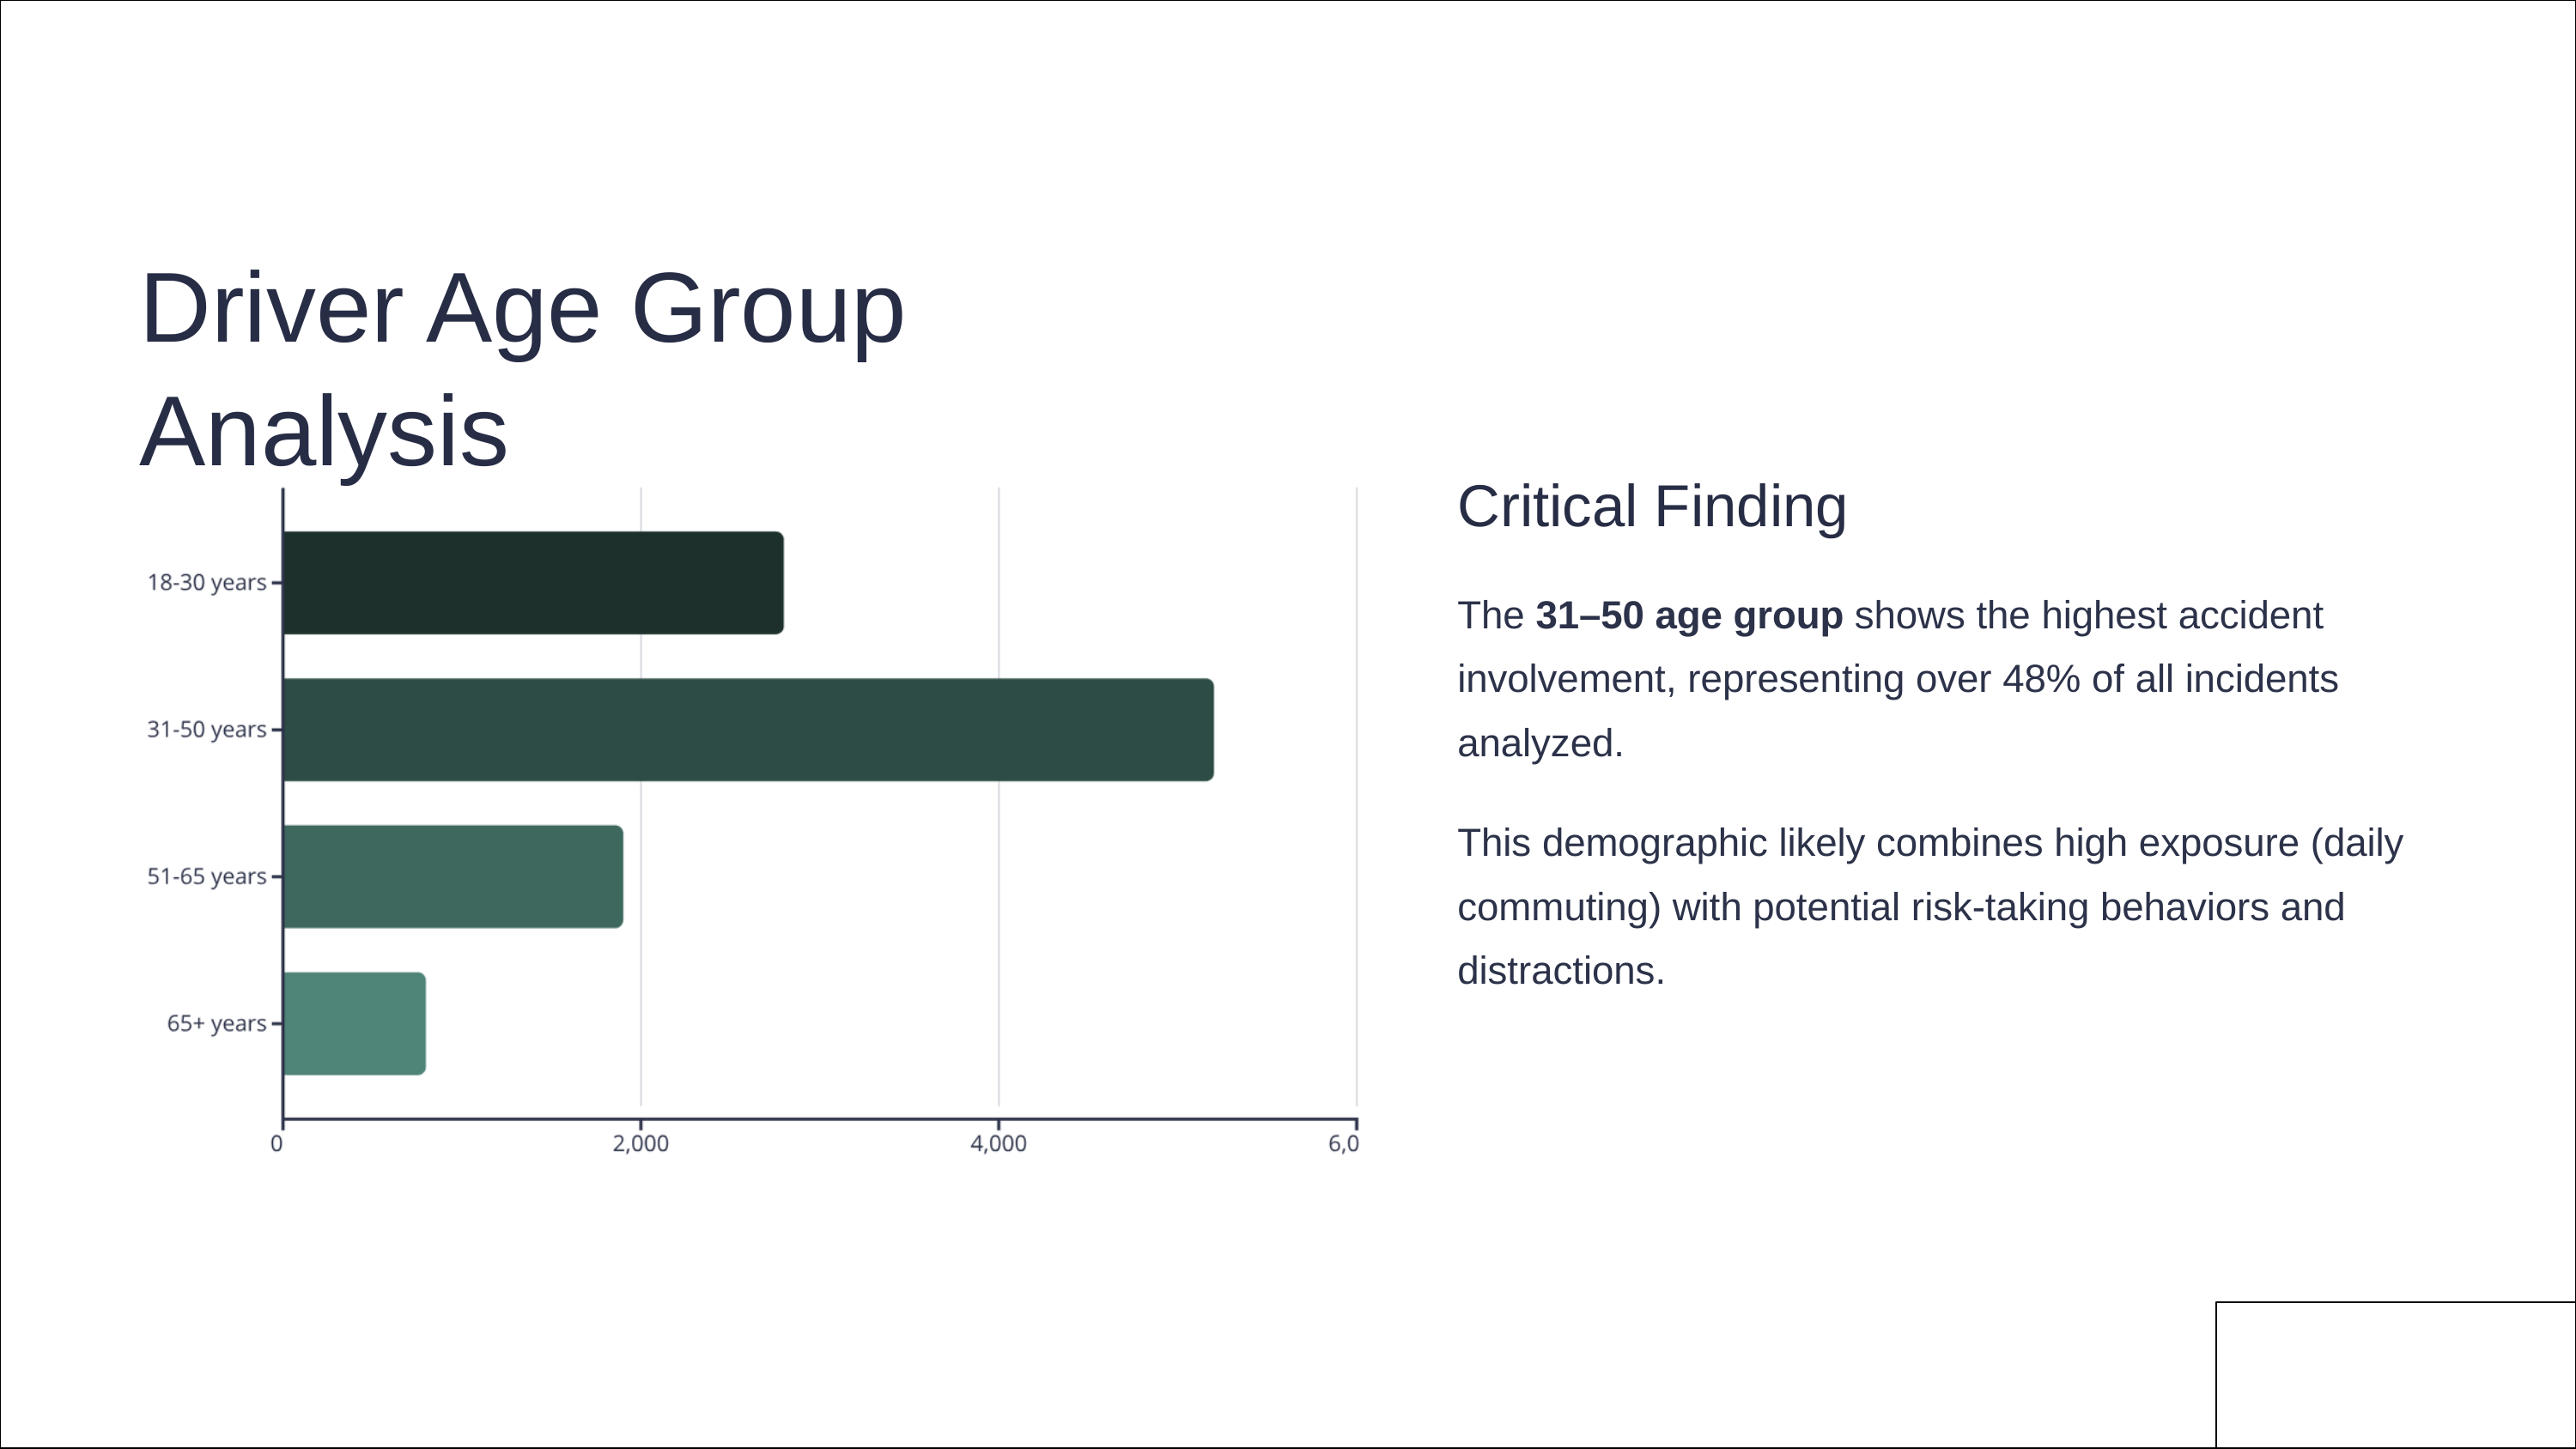

Driver Age Group Analysis
Critical Finding

The 31–50 age group shows the highest accident involvement, representing over 48% of all incidents analyzed.
This demographic likely combines high exposure (daily commuting) with potential risk-taking behaviors and distractions.